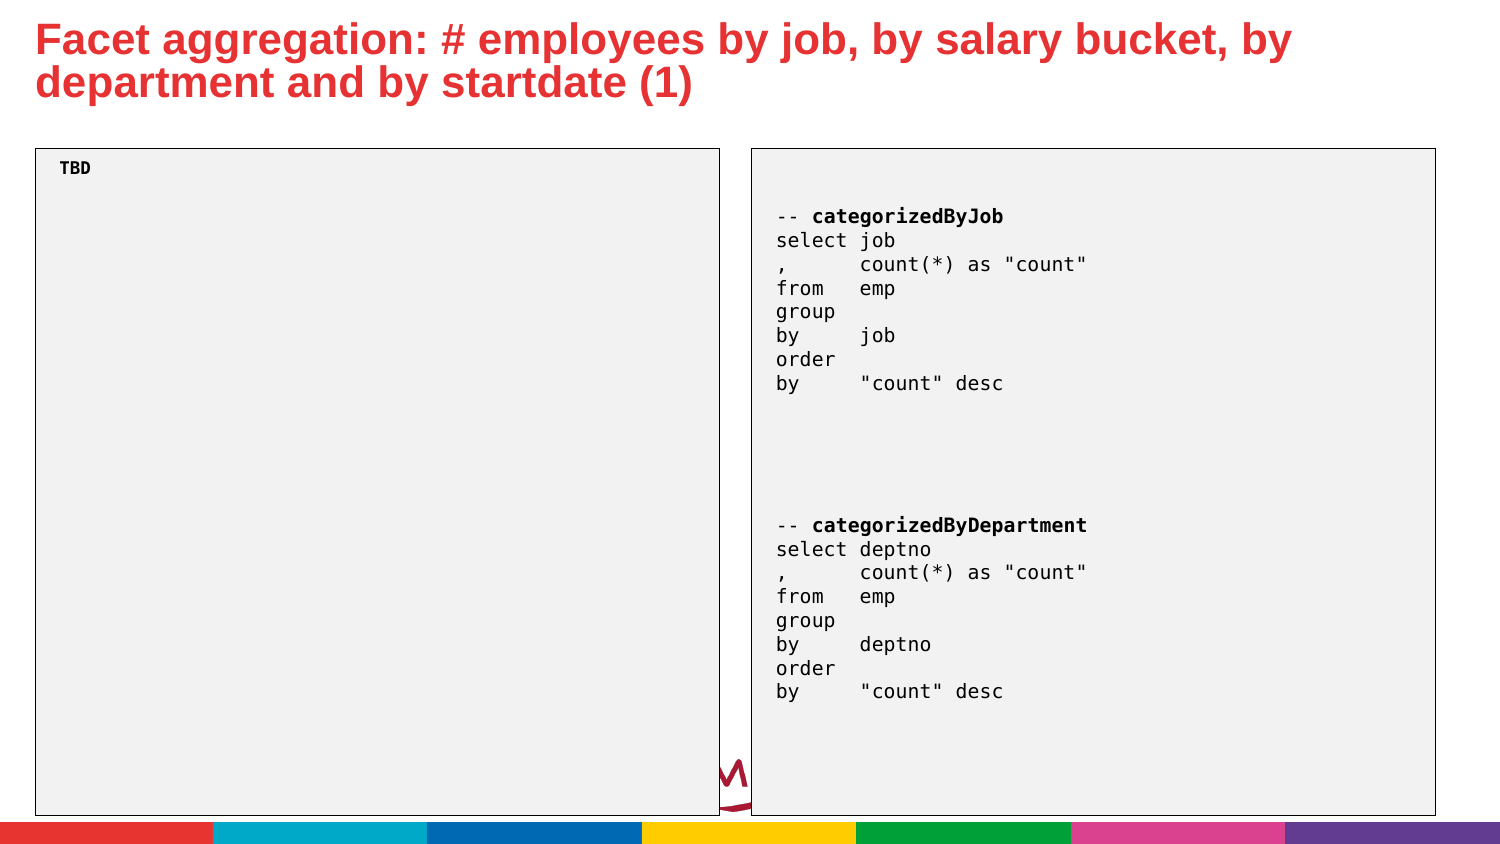

# Facet aggregation: # employees by job, by salary bucket, by department and by startdate (1)

TBD
-- categorizedByJob
select job
,      count(*) as "count"
from   emp
group
by     job
order
by     "count" desc

-- categorizedByDepartment
select deptno
,      count(*) as "count"
from   emp
group
by     deptno
order
by     "count" desc